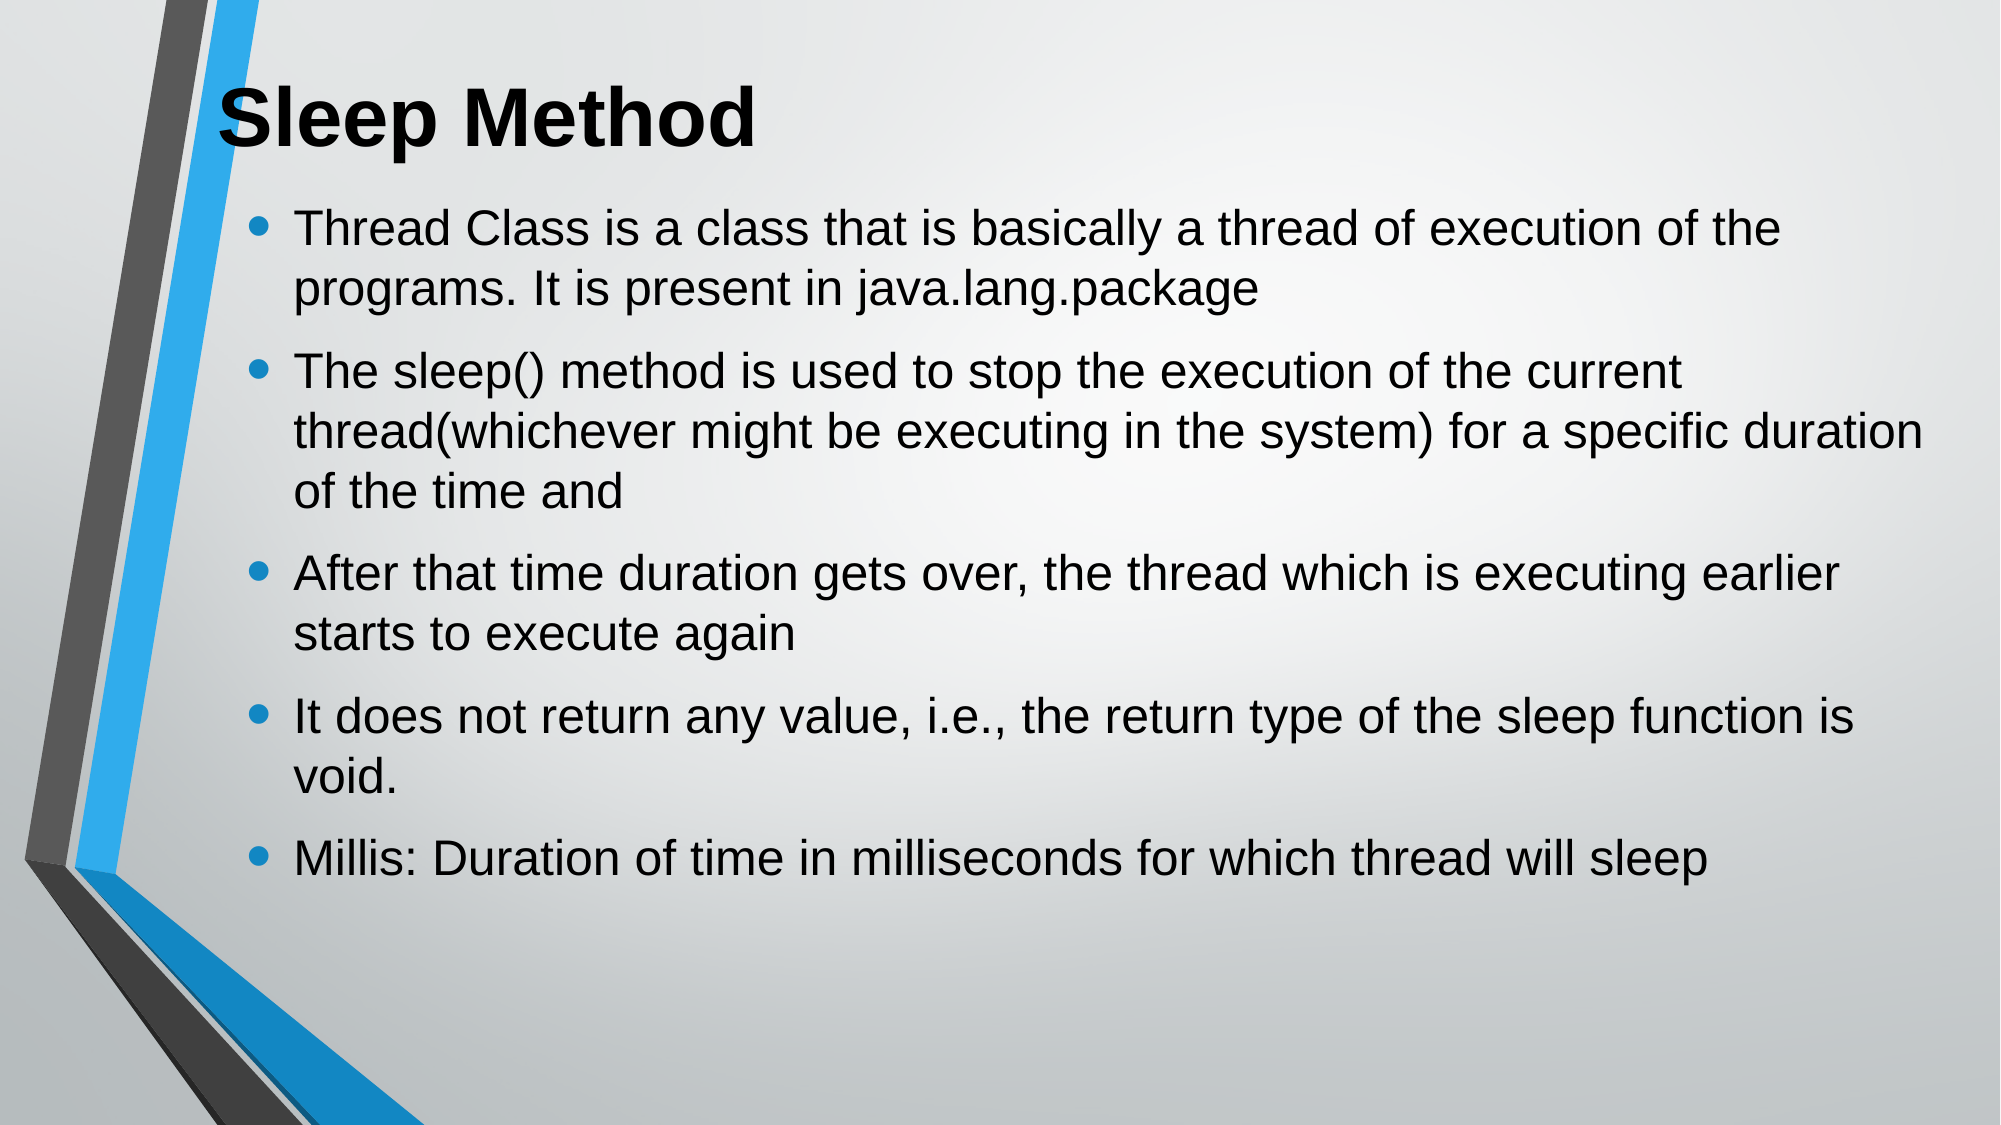

# Sleep Method
Thread Class is a class that is basically a thread of execution of the programs. It is present in java.lang.package
The sleep() method is used to stop the execution of the current thread(whichever might be executing in the system) for a specific duration of the time and
After that time duration gets over, the thread which is executing earlier starts to execute again
It does not return any value, i.e., the return type of the sleep function is void.
Millis: Duration of time in milliseconds for which thread will sleep